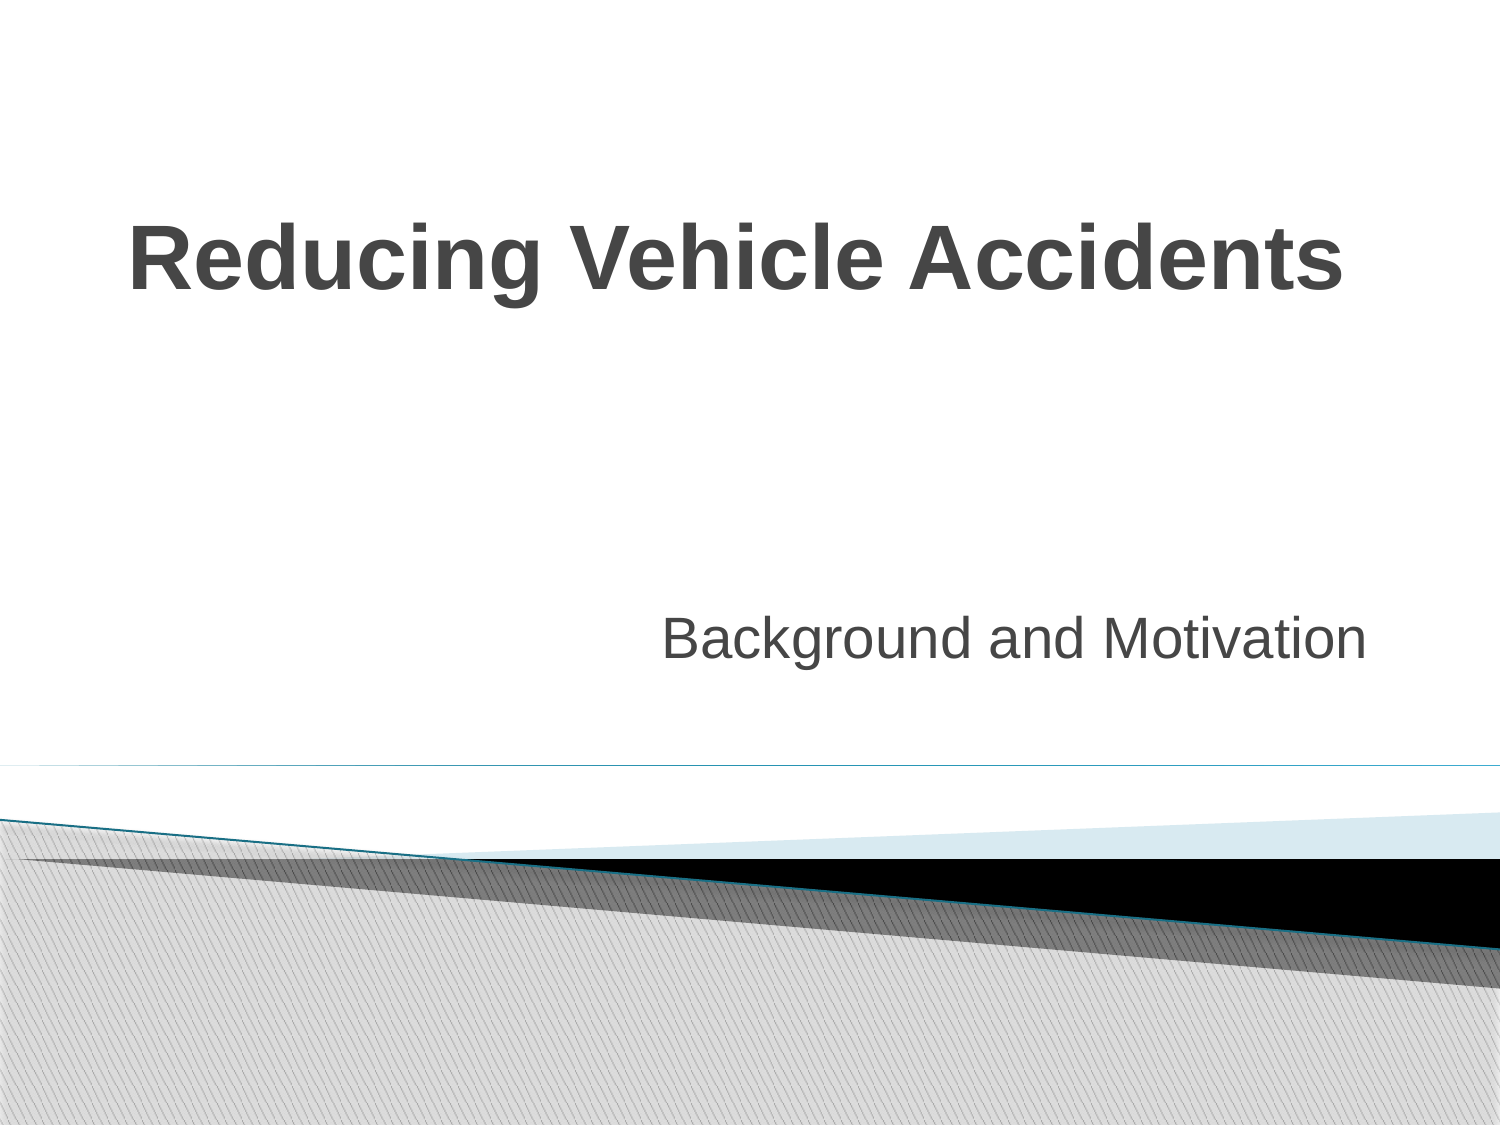

# Reducing Vehicle Accidents
Background and Motivation